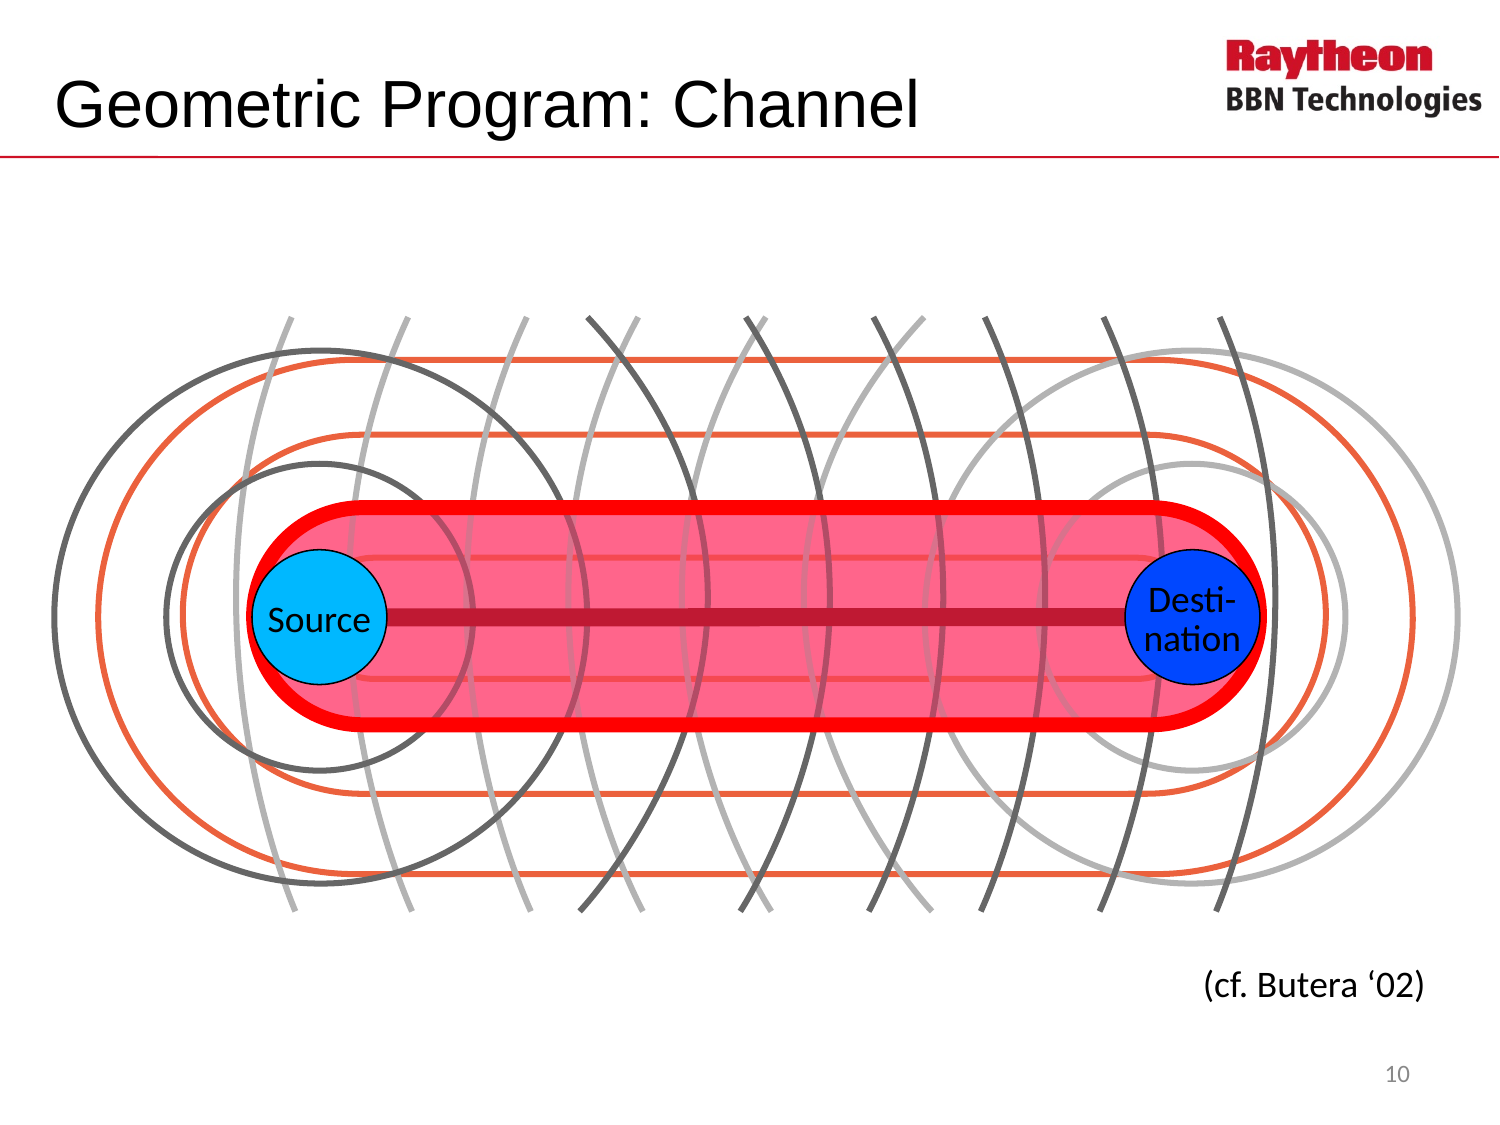

# Geometric Program: Channel

Source
Desti-
nation
(cf. Butera ‘02)
10